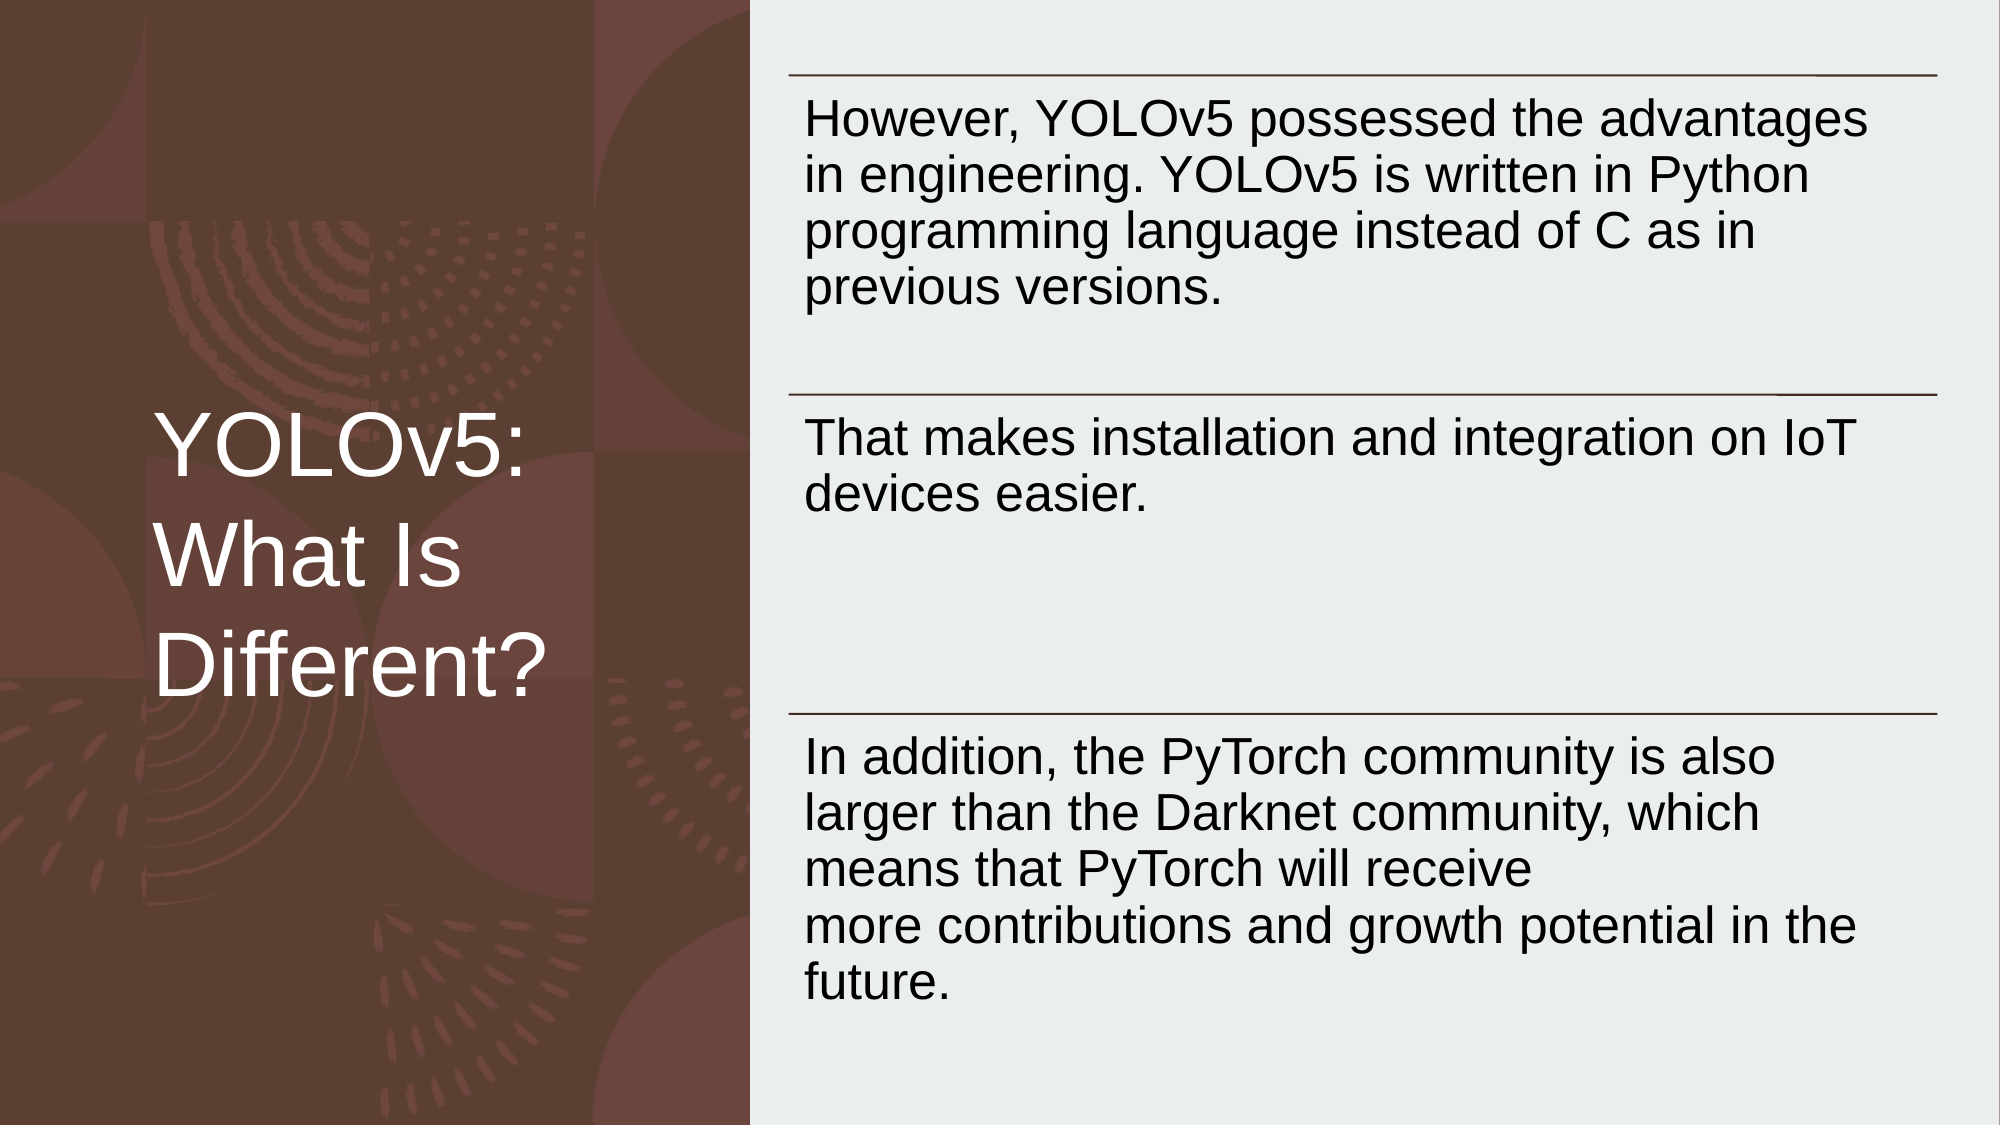

However, YOLOv5 possessed the advantages in engineering. YOLOv5 is written in Python programming language instead of C as in previous versions.
That makes installation and integration on IoT devices easier.
In addition, the PyTorch community is also larger than the Darknet community, which means that PyTorch will receive more contributions and growth potential in the future.
# YOLOv5: What Is Different?